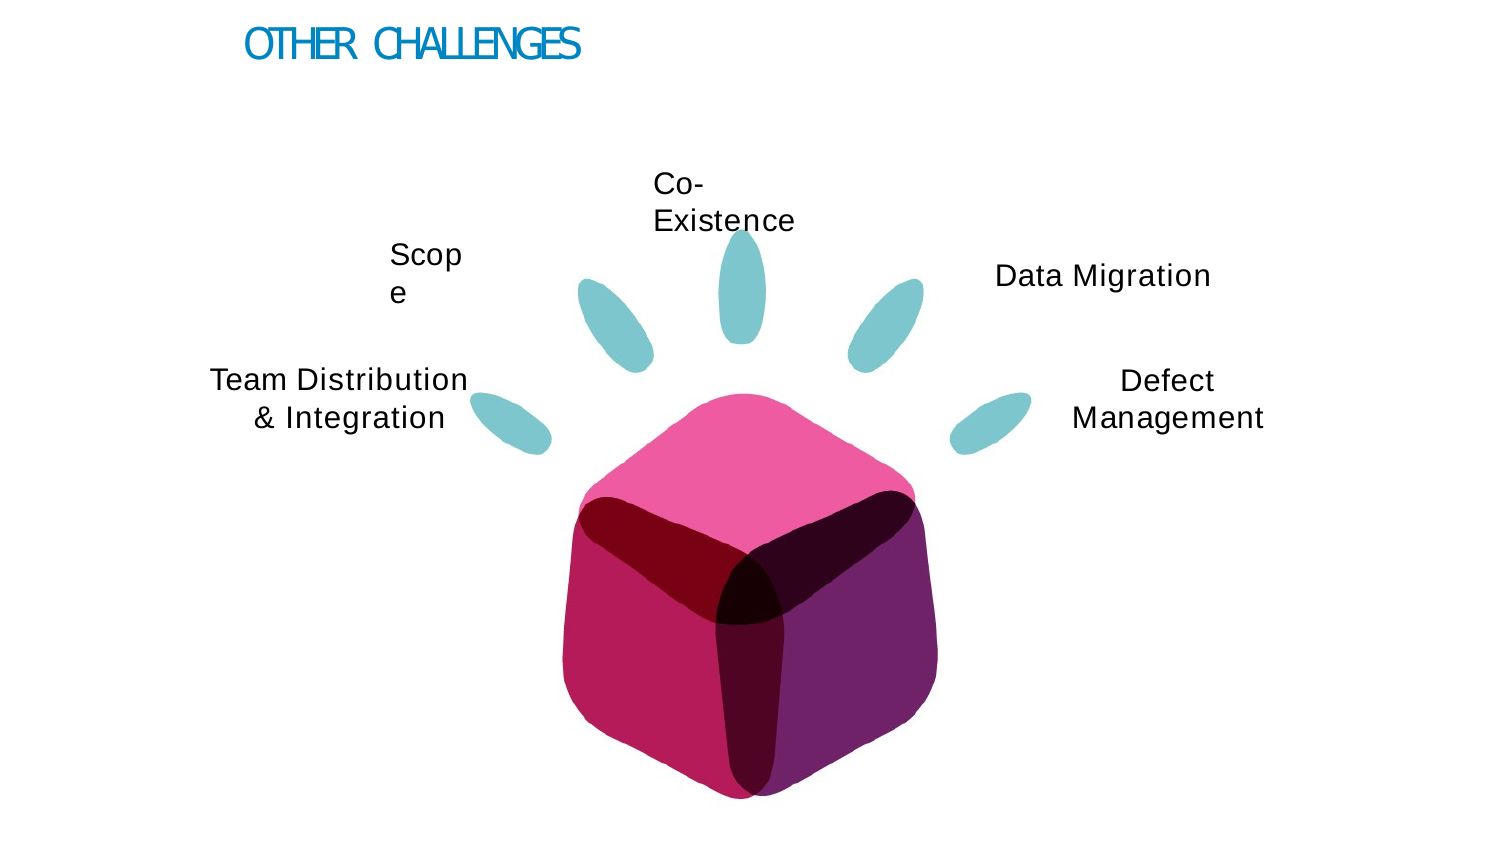

# OTHER CHALLENGES
Co-Existence

Scope
Data Migration
Team Distribution  & Integration
Defect  Management